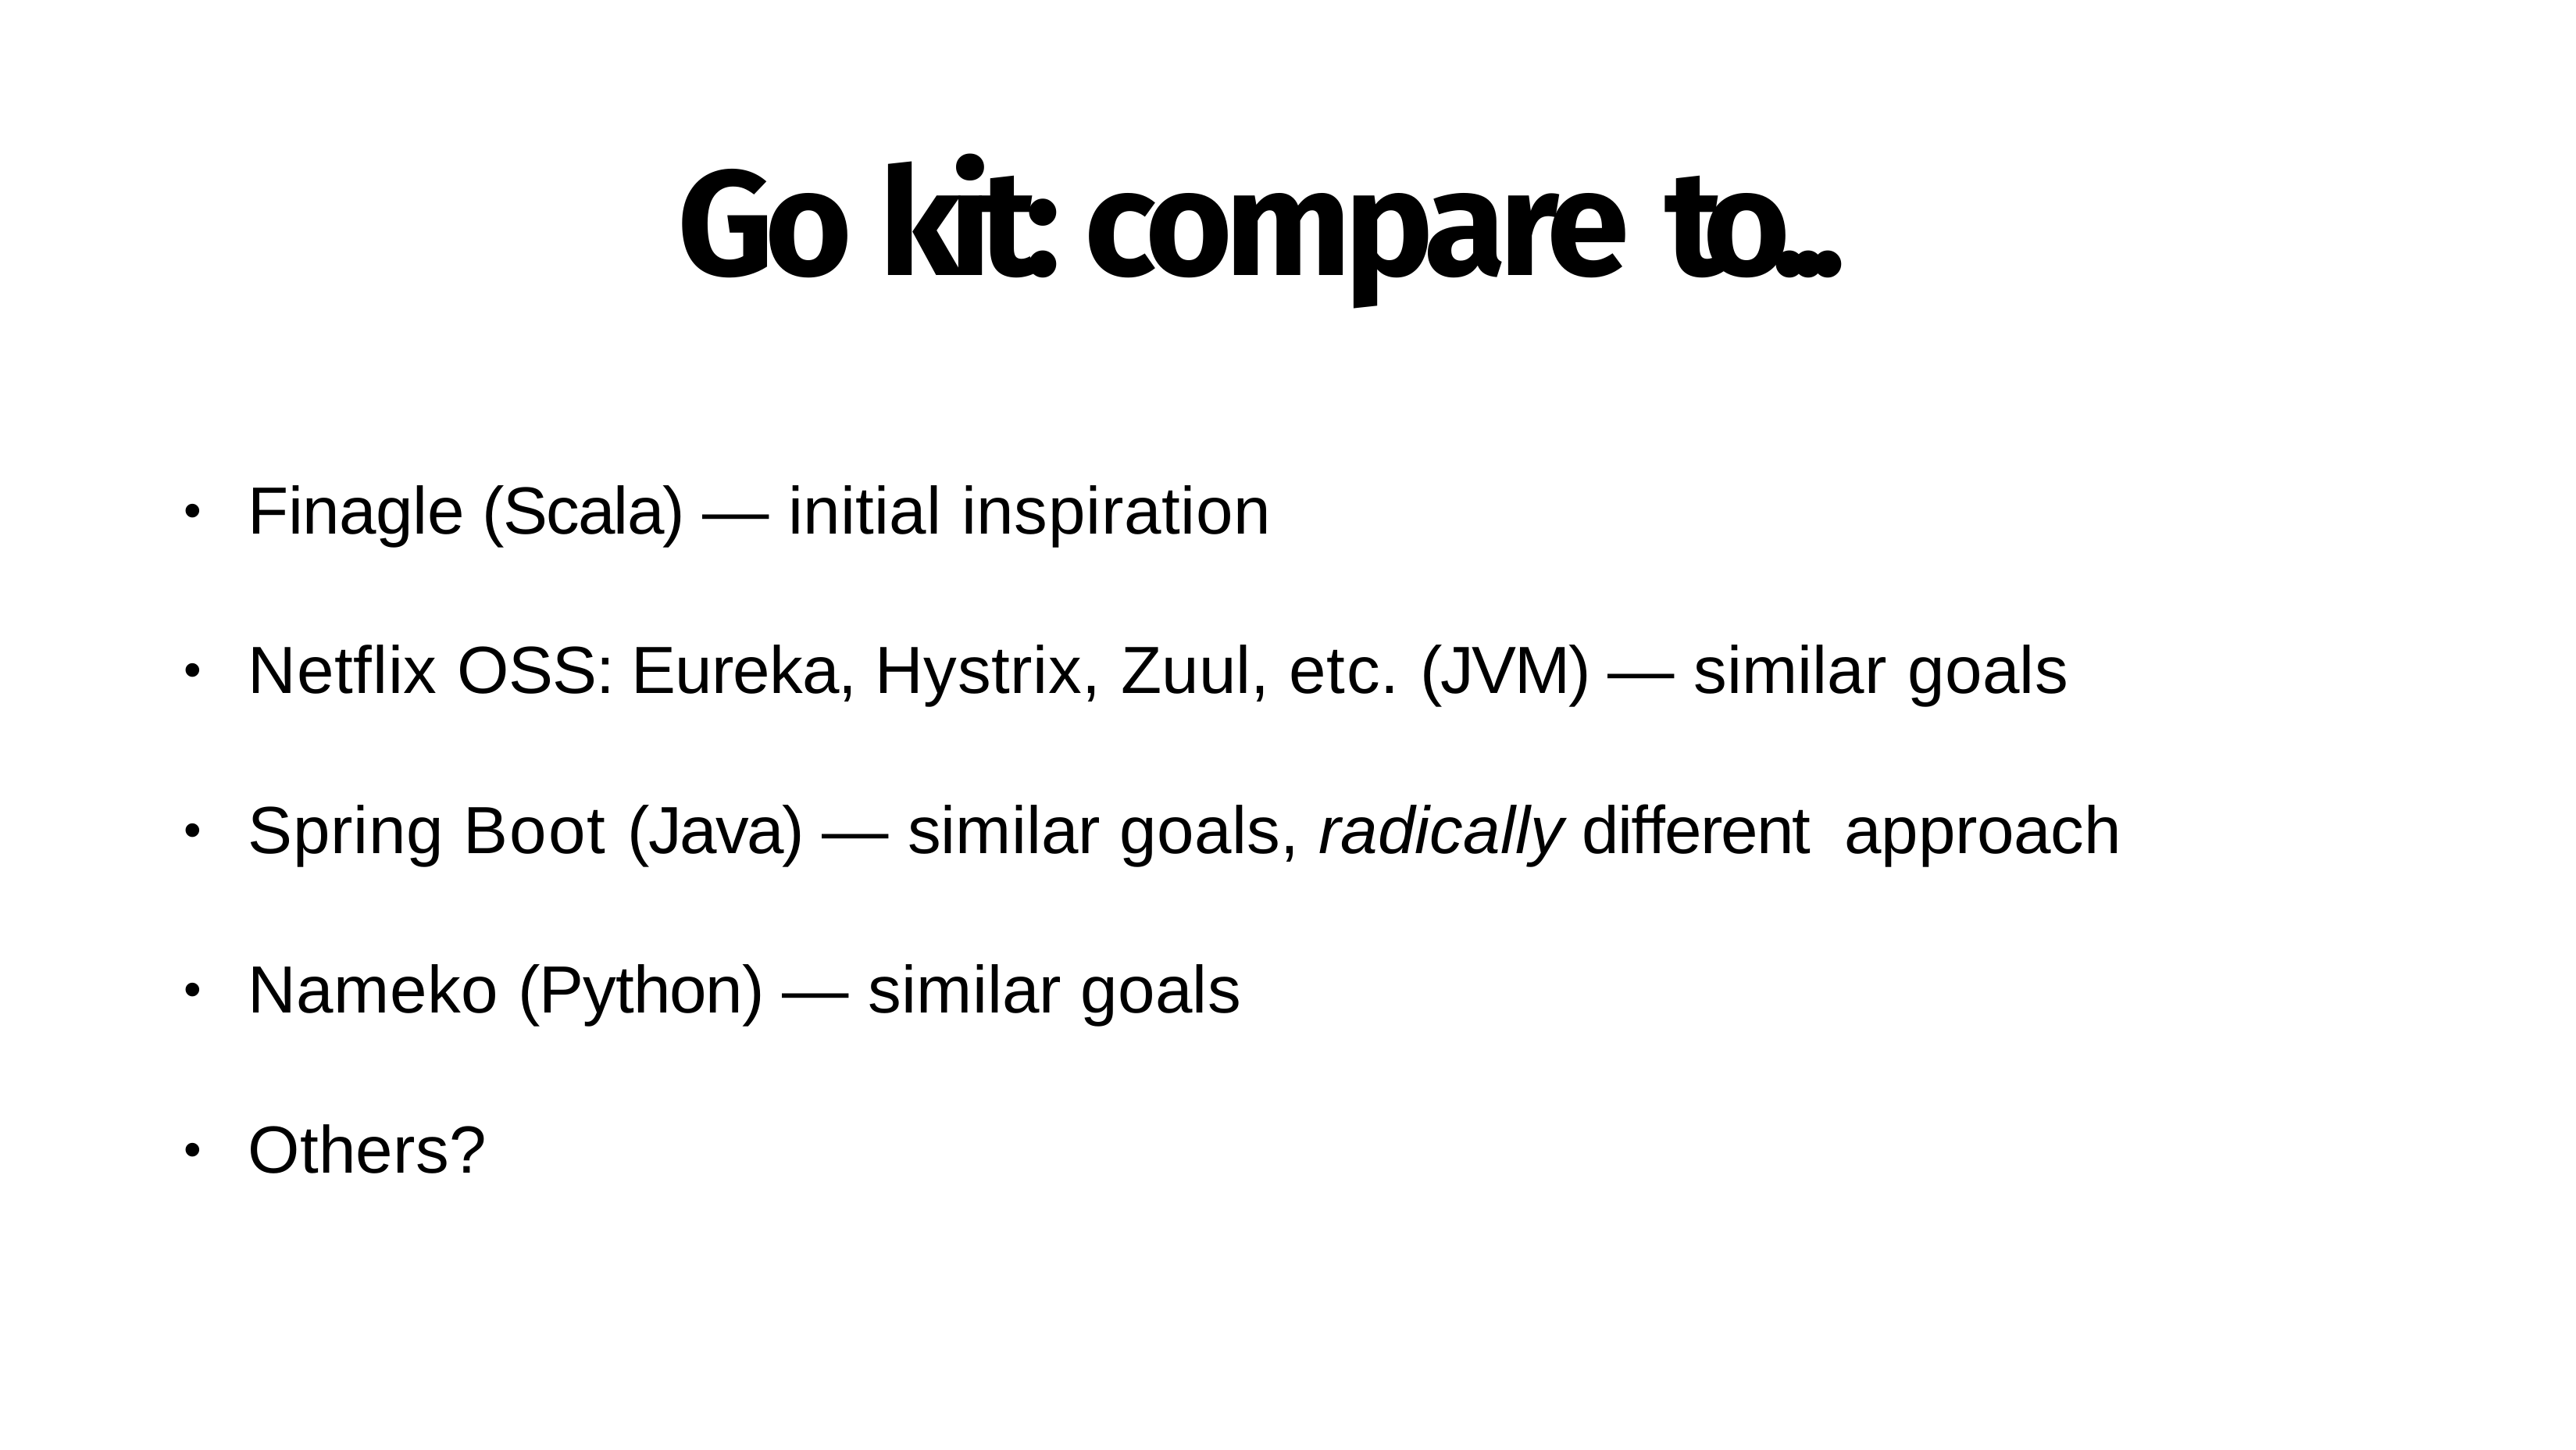

# Go kit: compare to...
Finagle (Scala) — initial inspiration
•
Netflix OSS: Eureka, Hystrix, Zuul, etc. (JVM) — similar goals
•
Spring Boot (Java) — similar goals, radically diﬀerent  approach
•
Nameko (Python) — similar goals
•
Others?
•